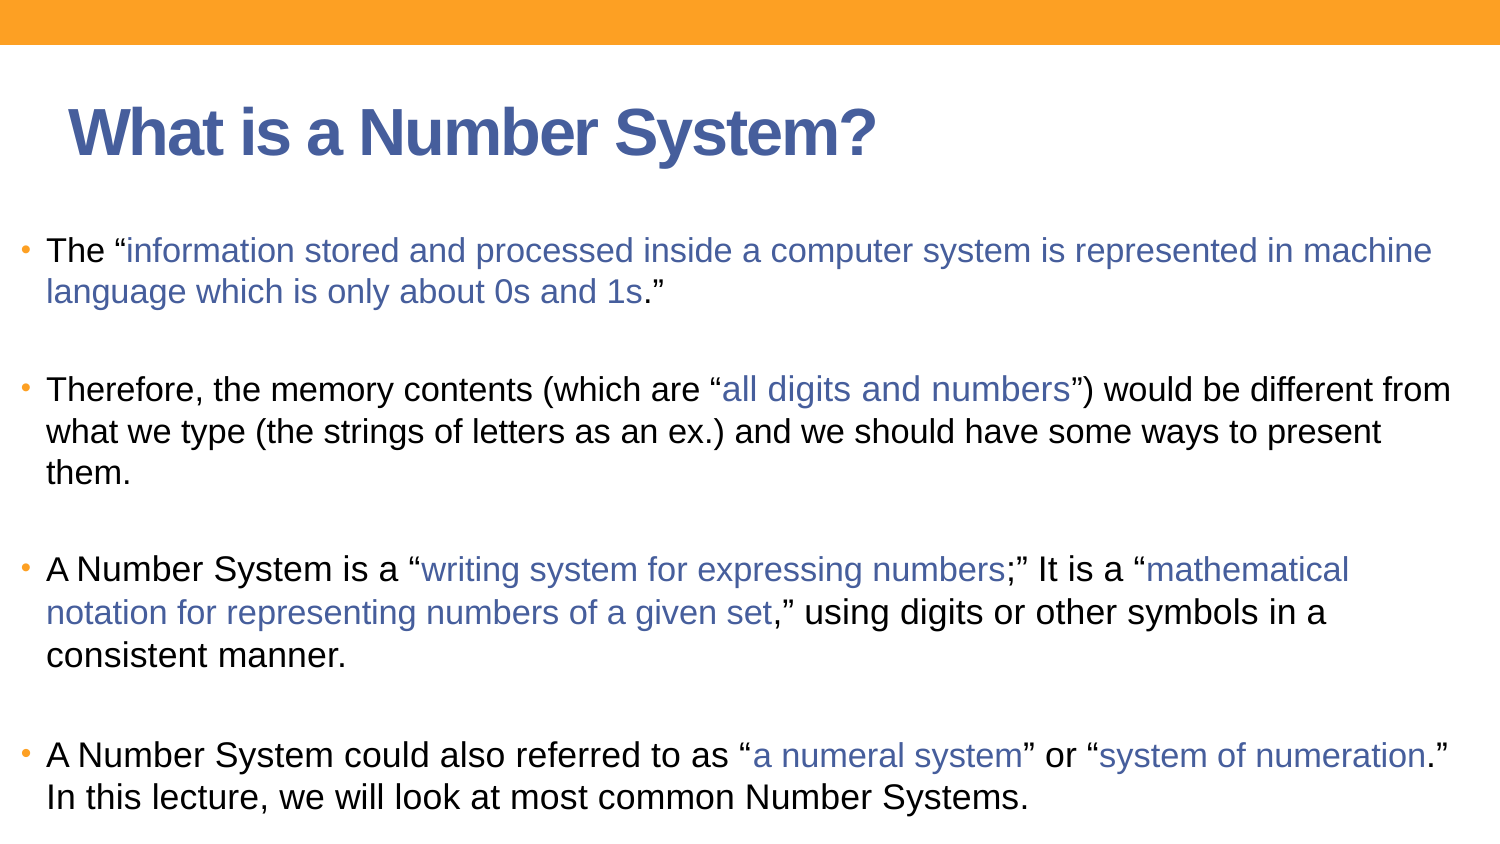

# What is a Number System?
The “information stored and processed inside a computer system is represented in machine language which is only about 0s and 1s.”

Therefore, the memory contents (which are “all digits and numbers”) would be different from what we type (the strings of letters as an ex.) and we should have some ways to present them.

A Number System is a “writing system for expressing numbers;” It is a “mathematical notation for representing numbers of a given set,” using digits or other symbols in a consistent manner.

A Number System could also referred to as “a numeral system” or “system of numeration.” In this lecture, we will look at most common Number Systems.